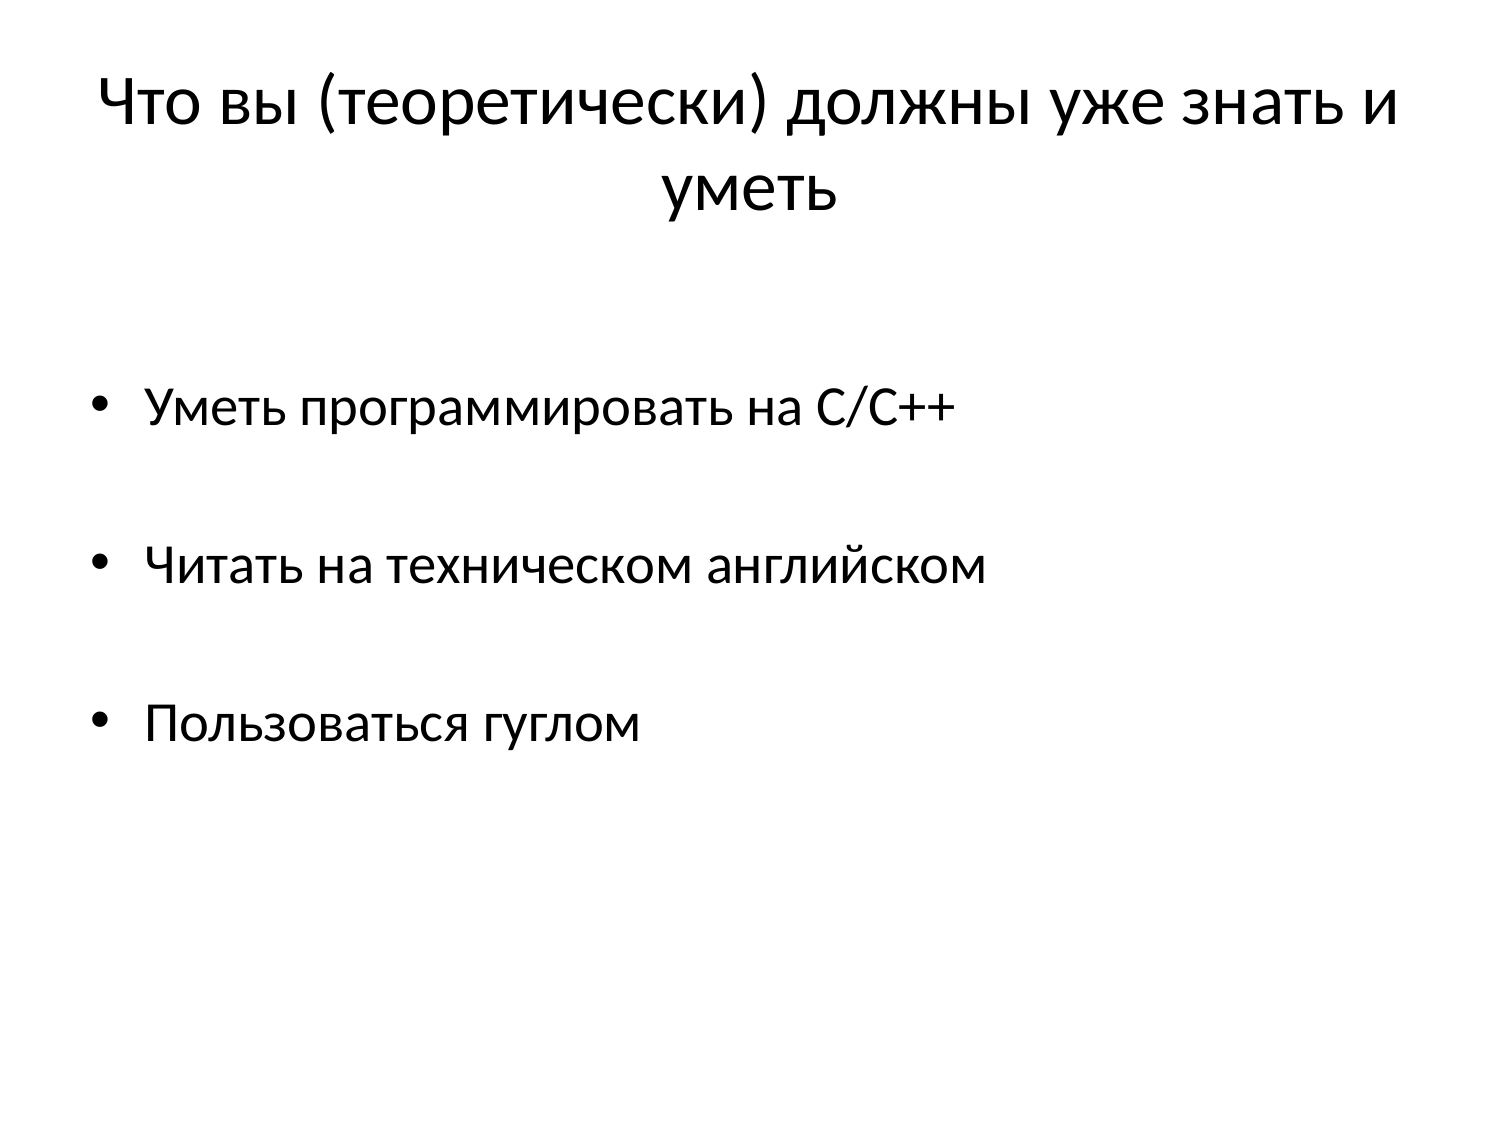

# Что вы (теоретически) должны уже знать и уметь
Уметь программировать на С/С++

Читать на техническом английском

Пользоваться гуглом